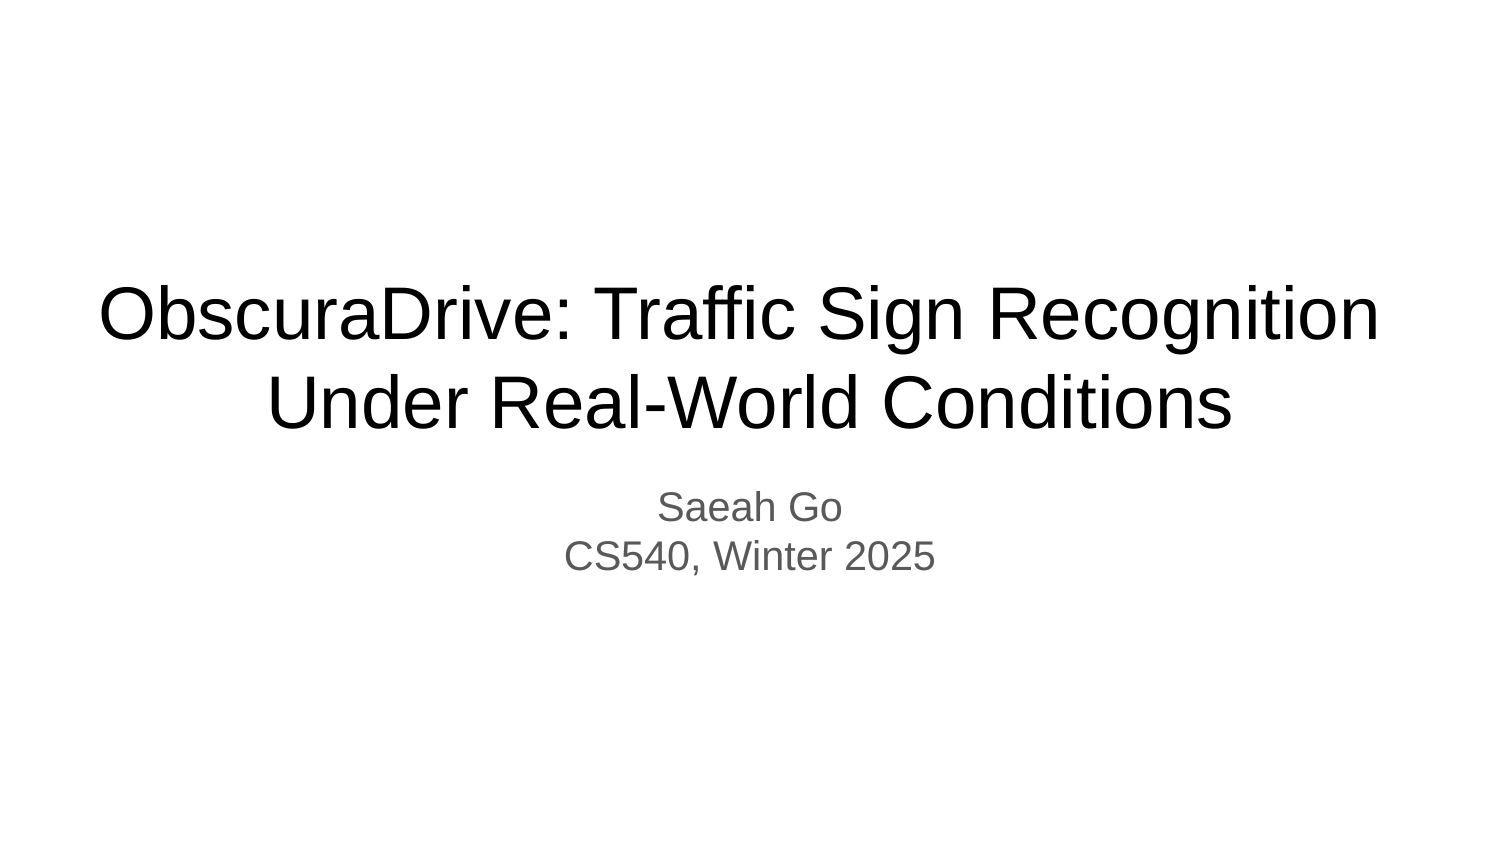

# ObscuraDrive: Traffic Sign Recognition
Under Real-World Conditions
Saeah Go
CS540, Winter 2025